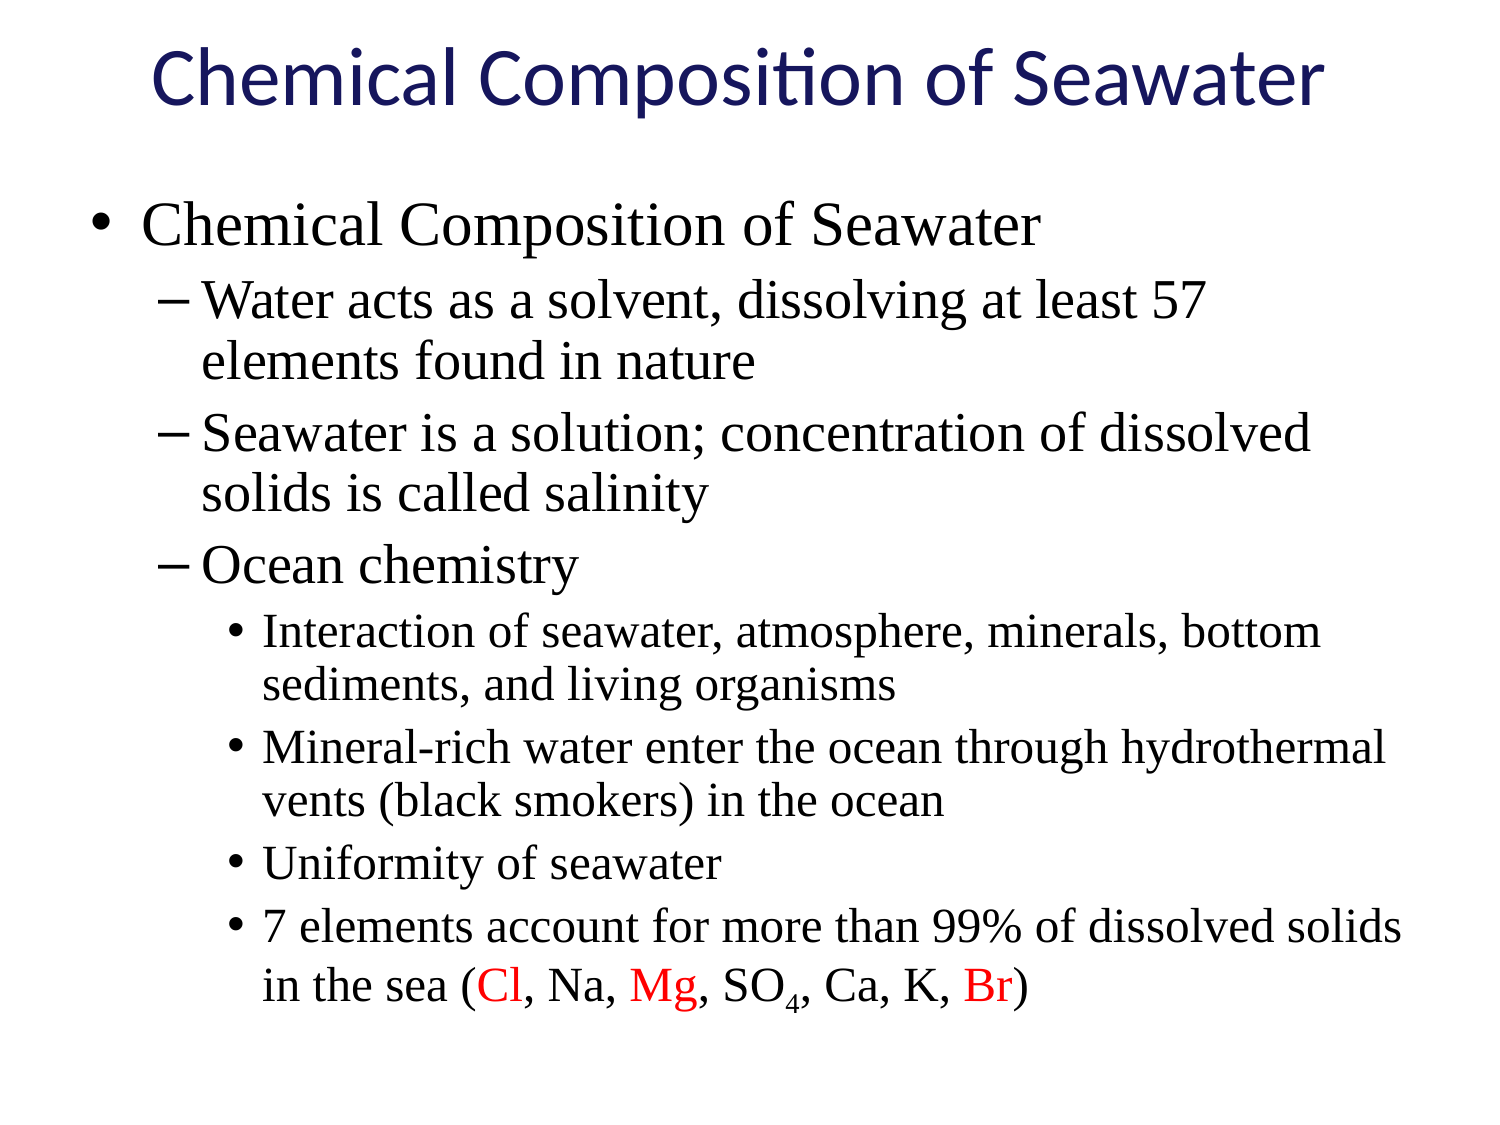

# Chemical Composition of Seawater
Chemical Composition of Seawater
Water acts as a solvent, dissolving at least 57 elements found in nature
Seawater is a solution; concentration of dissolved solids is called salinity
Ocean chemistry
Interaction of seawater, atmosphere, minerals, bottom sediments, and living organisms
Mineral-rich water enter the ocean through hydrothermal vents (black smokers) in the ocean
Uniformity of seawater
7 elements account for more than 99% of dissolved solids in the sea (Cl, Na, Mg, SO4, Ca, K, Br)